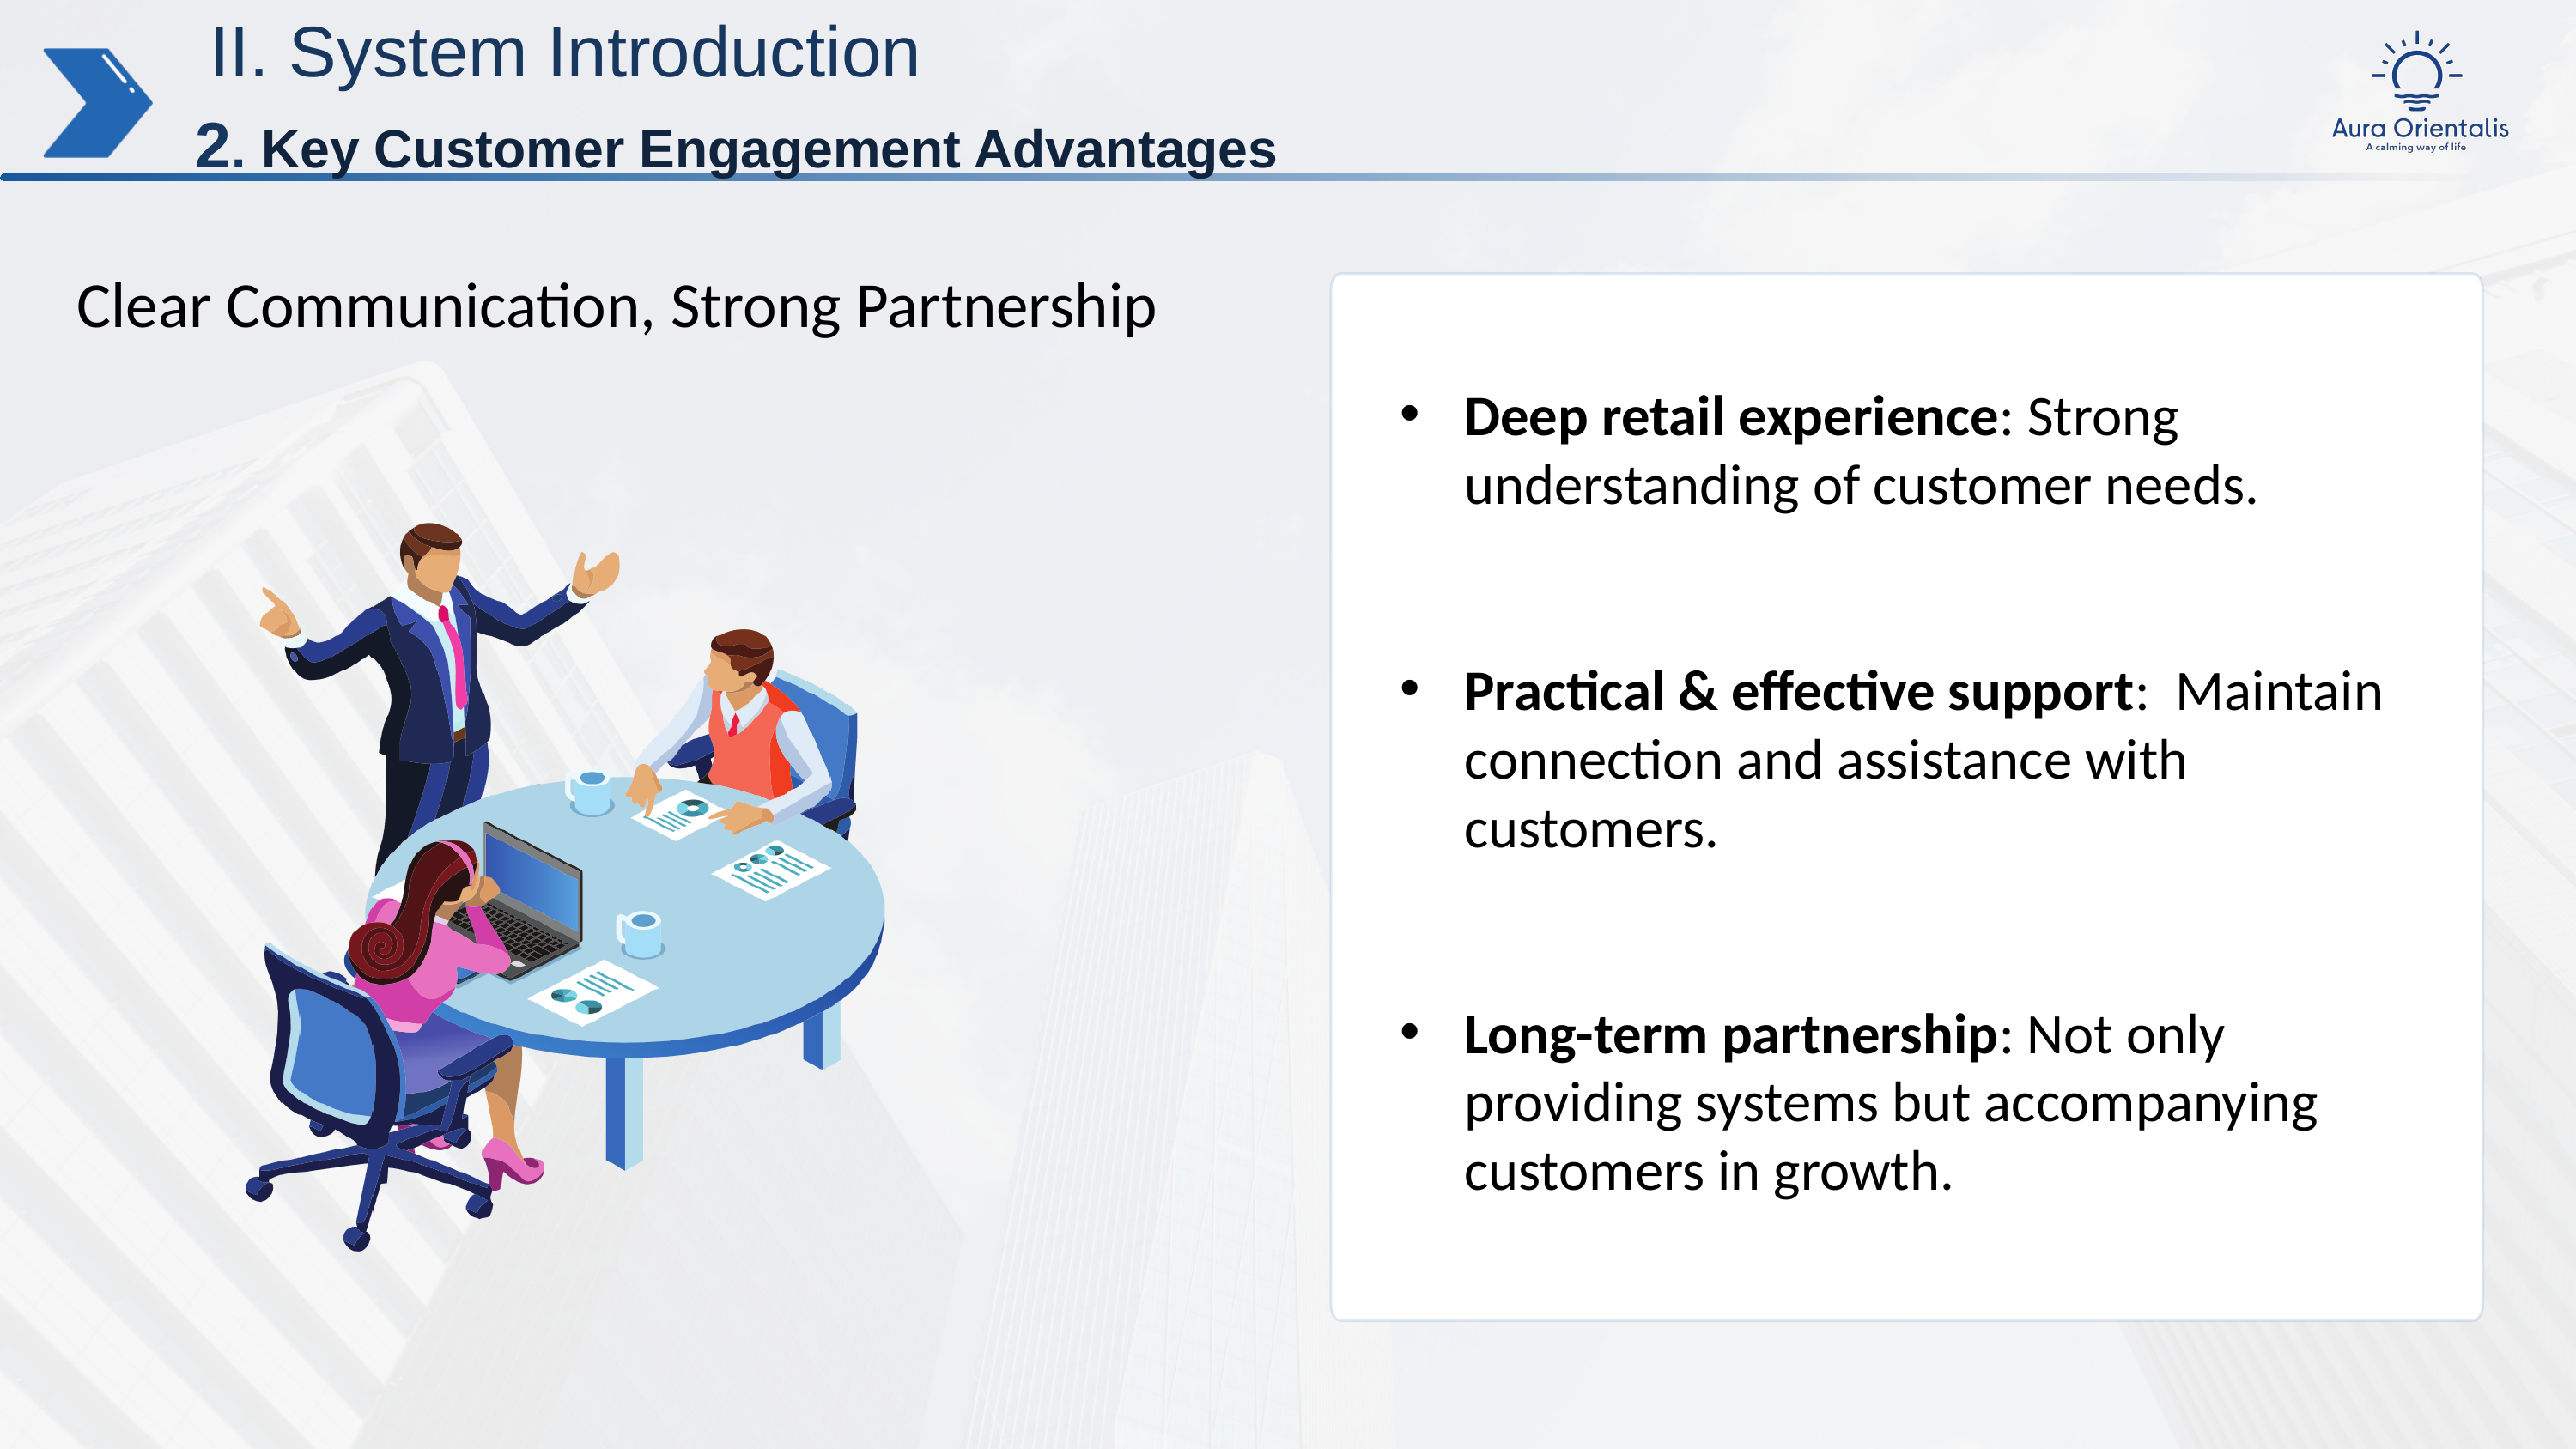

II. System Introduction

2. Key Customer Engagement Advantages

Clear Communication, Strong Partnership
Deep retail experience: Strong understanding of customer needs.

Practical & effective support:  Maintain connection and assistance with customers.

Long-term partnership: Not only providing systems but accompanying customers in growth.